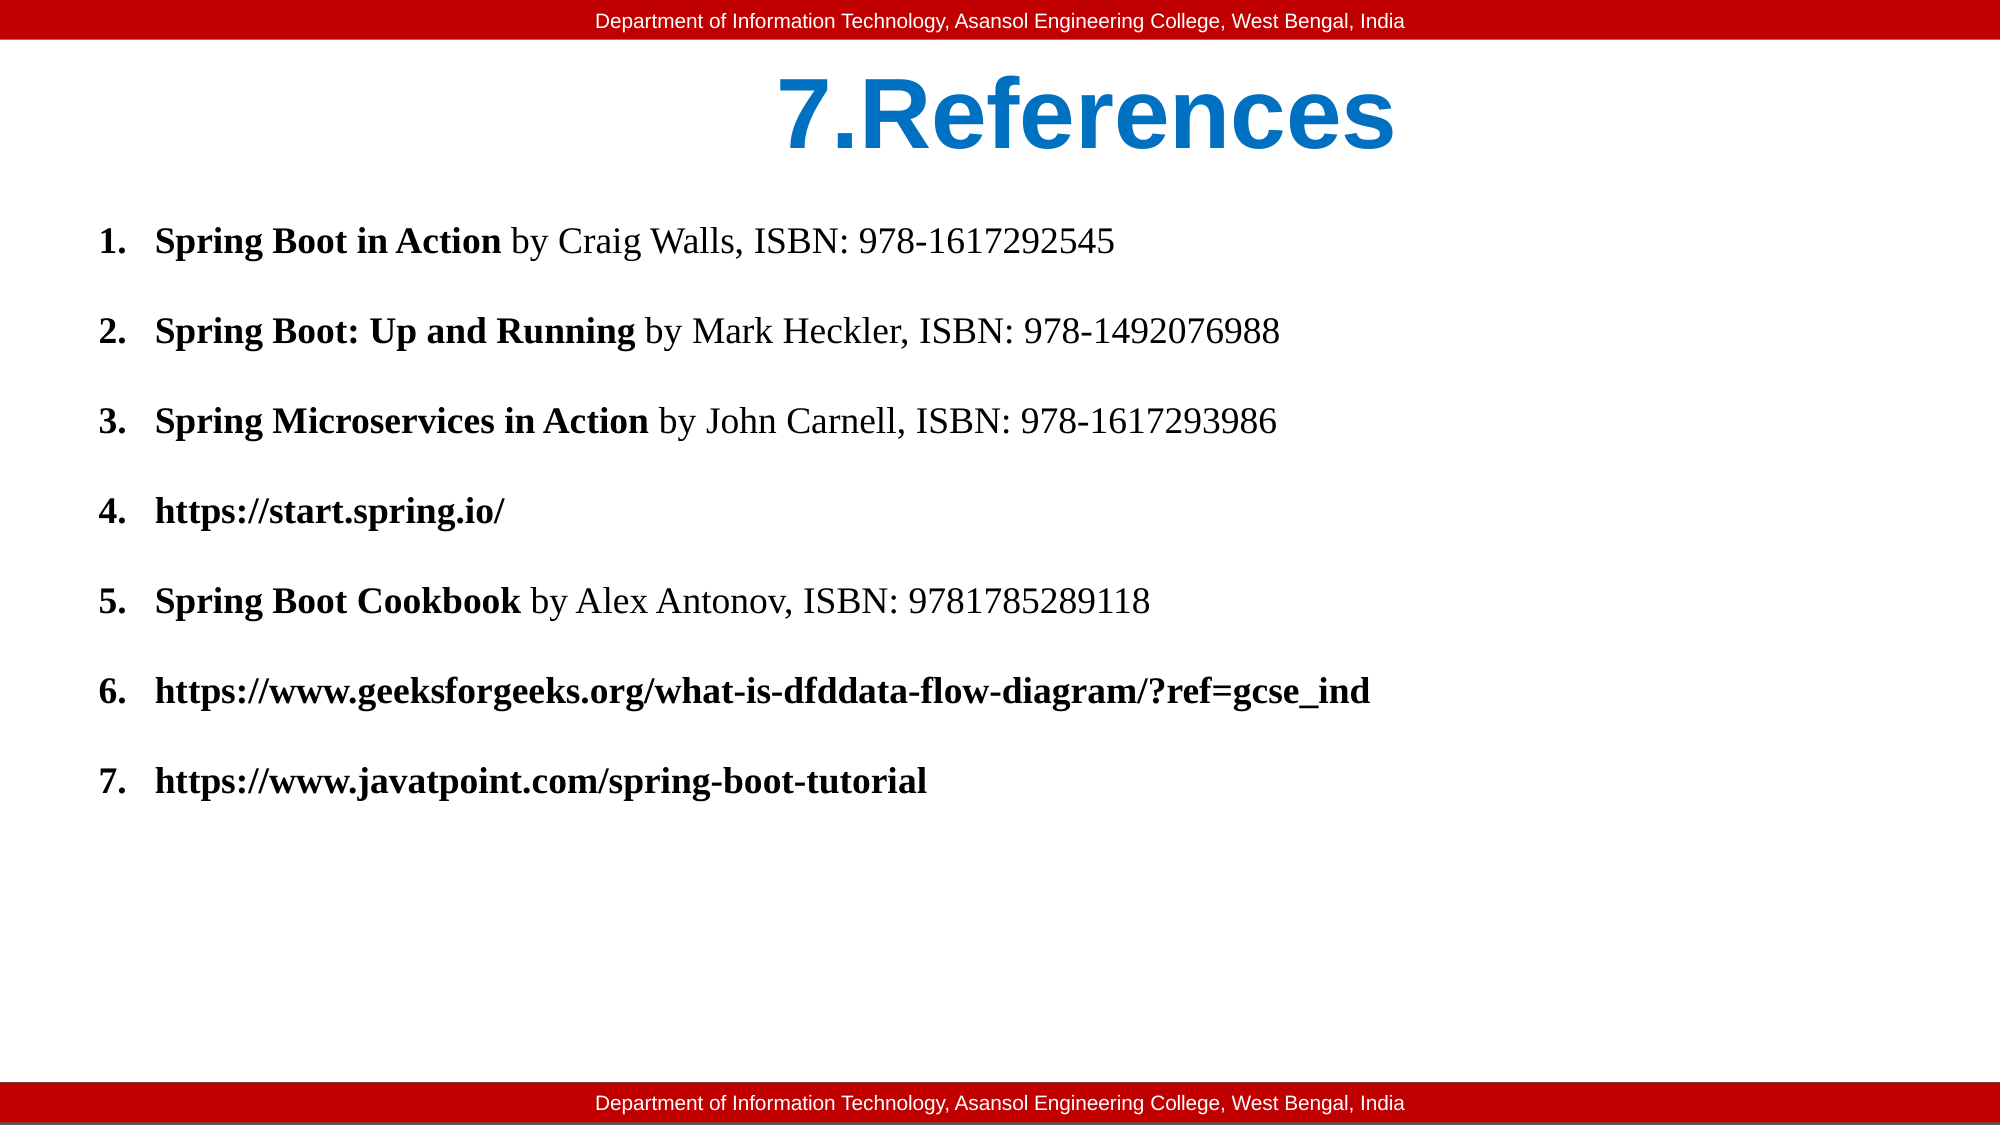

Department of Information Technology, Asansol Engineering College, West Bengal, India
7.References
Spring Boot in Action by Craig Walls, ISBN: 978-1617292545

Spring Boot: Up and Running by Mark Heckler, ISBN: 978-1492076988

Spring Microservices in Action by John Carnell, ISBN: 978-1617293986

https://start.spring.io/

Spring Boot Cookbook by Alex Antonov, ISBN: 9781785289118

https://www.geeksforgeeks.org/what-is-dfddata-flow-diagram/?ref=gcse_ind

https://www.javatpoint.com/spring-boot-tutorial

Department of Information Technology, Asansol Engineering College, West Bengal, India